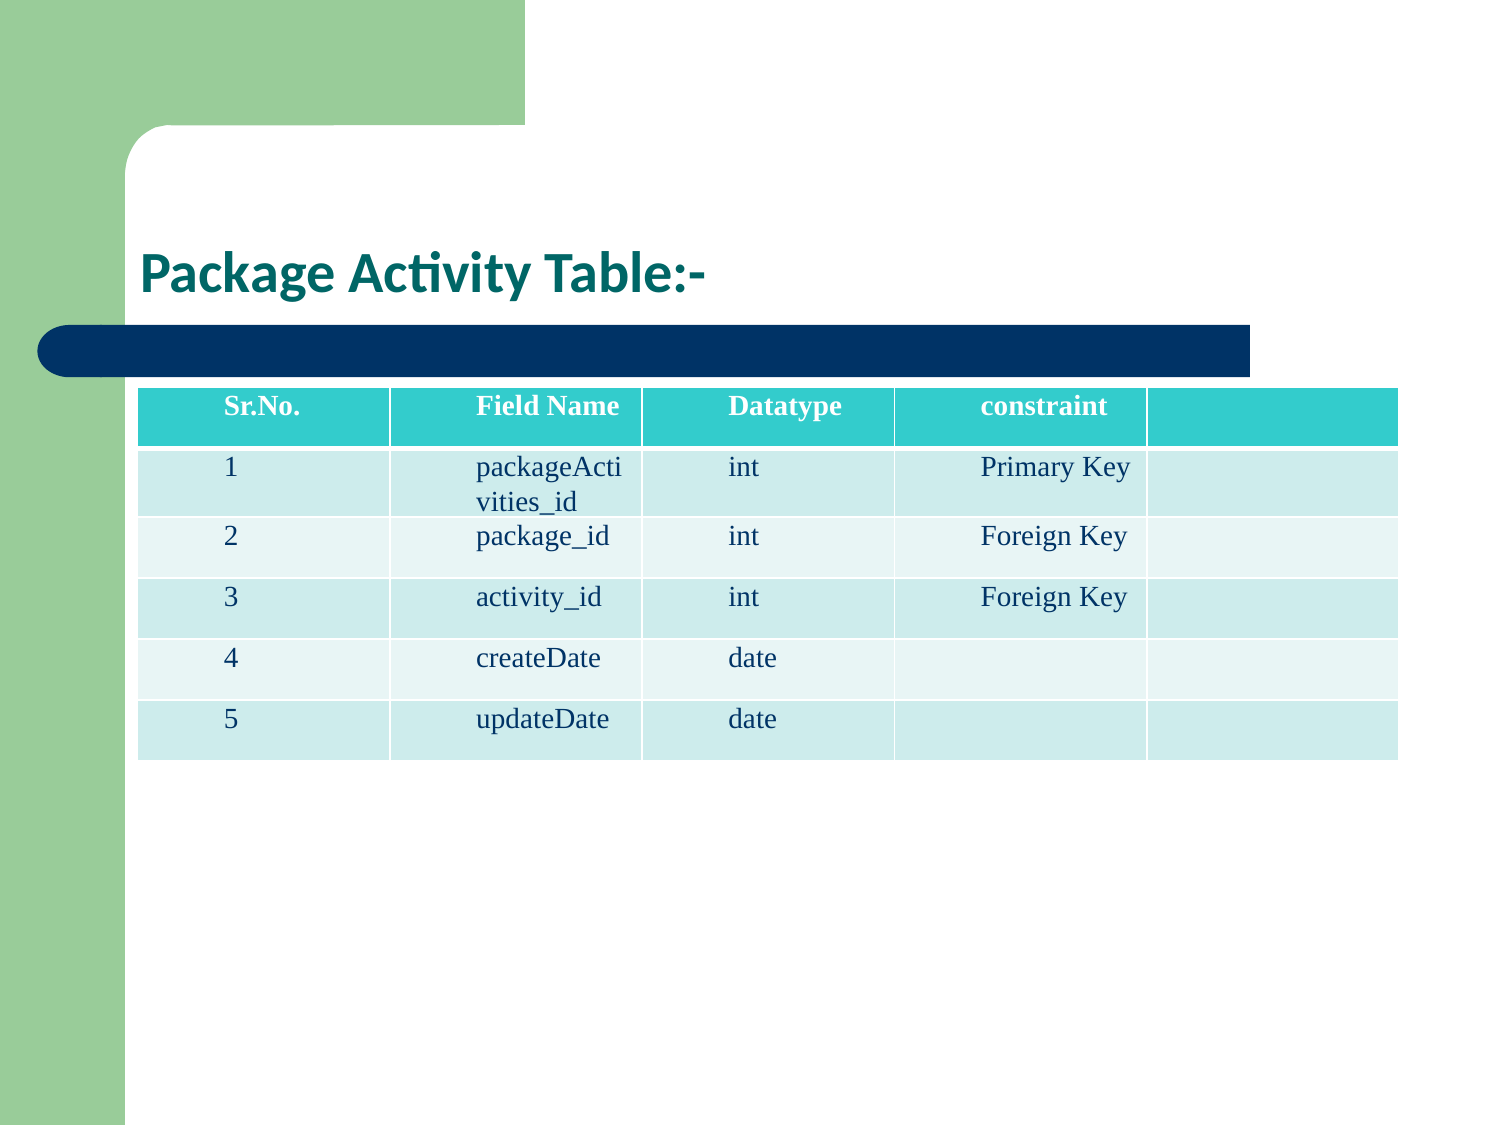

# Package Activity Table:-
| Sr.No. | Field Name | Datatype | constraint |  |
| --- | --- | --- | --- | --- |
| 1 | packageActivities\_id | int | Primary Key |  |
| 2 | package\_id | int | Foreign Key |  |
| 3 | activity\_id | int | Foreign Key |  |
| 4 | createDate | date |  |  |
| 5 | updateDate | date |  |  |